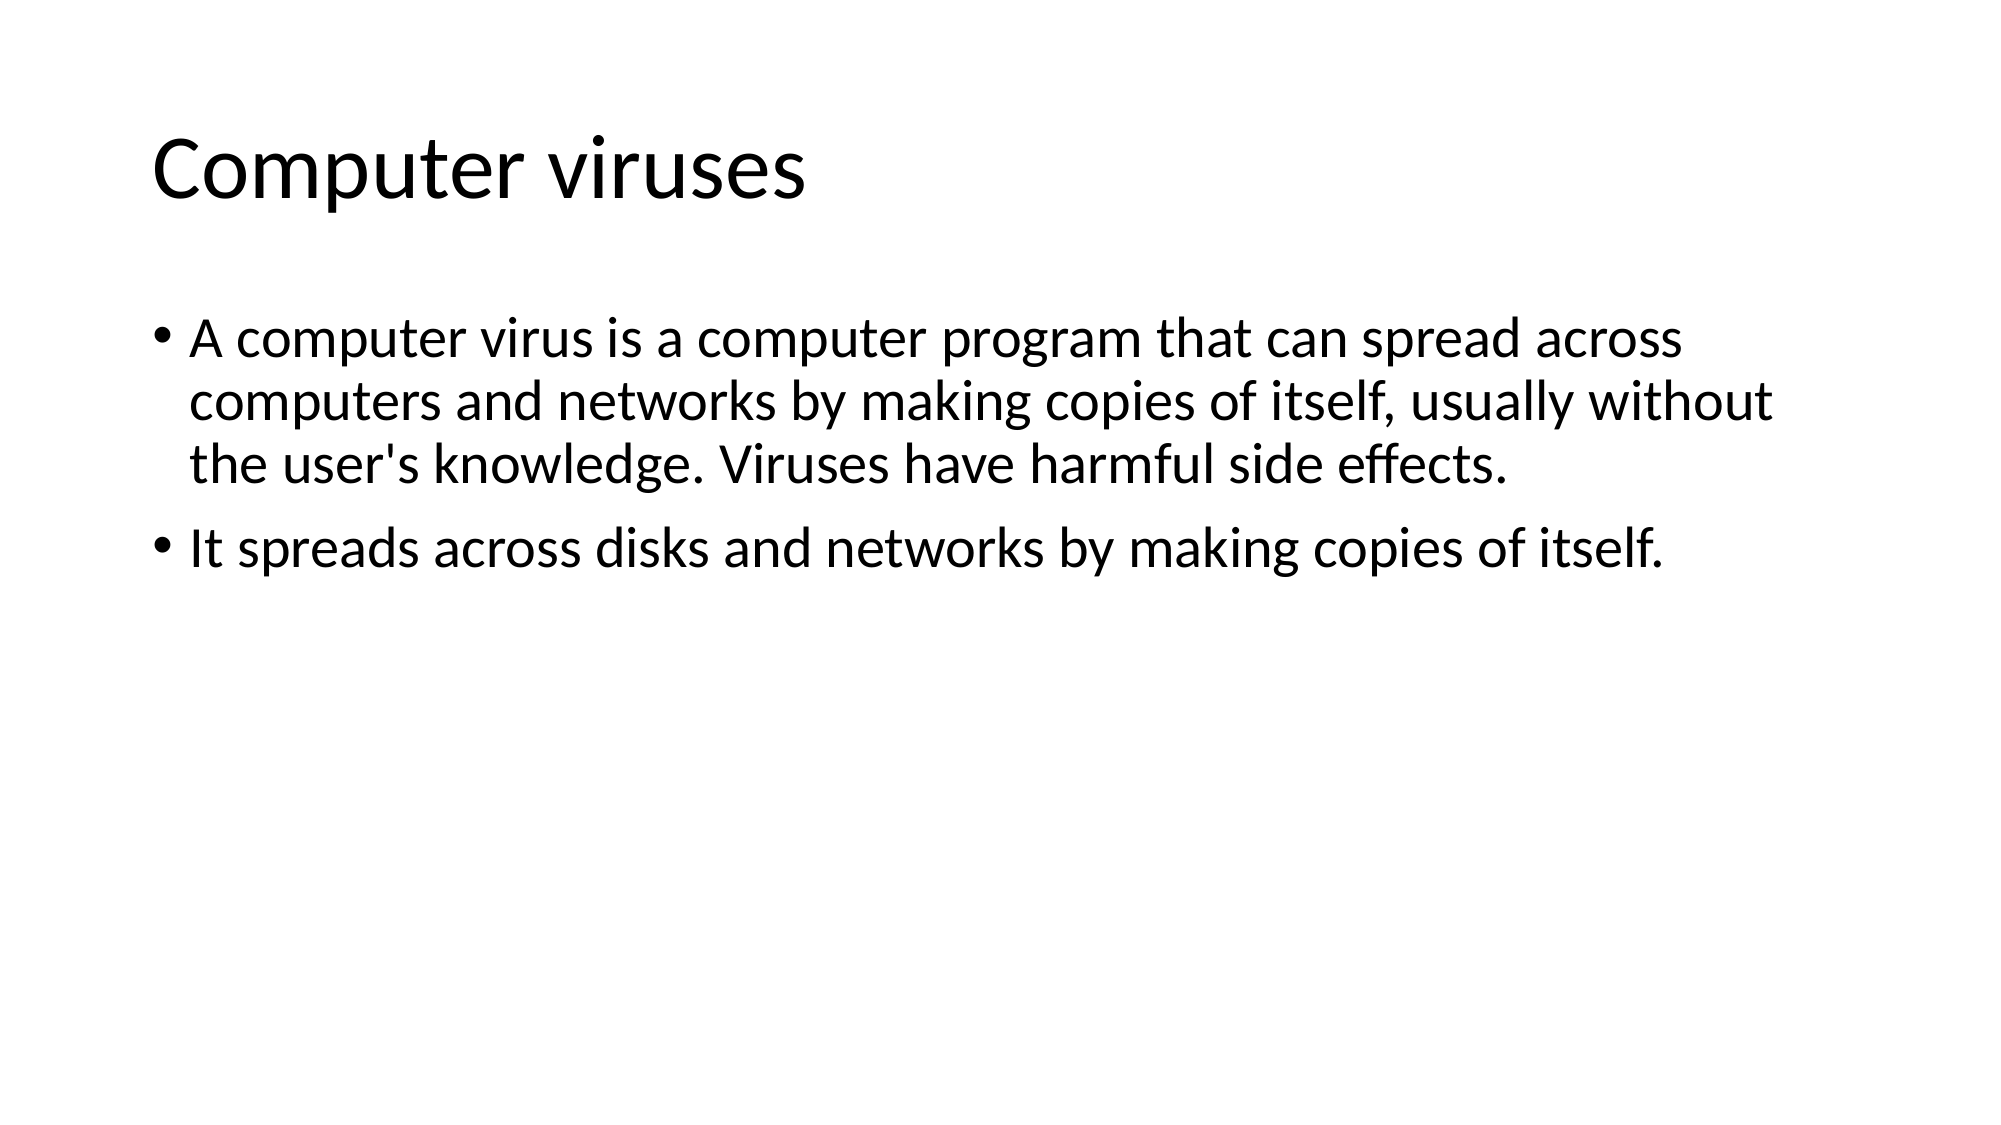

# Computer viruses
A computer virus is a computer program that can spread across computers and networks by making copies of itself, usually without the user's knowledge. Viruses have harmful side effects.
It spreads across disks and networks by making copies of itself.